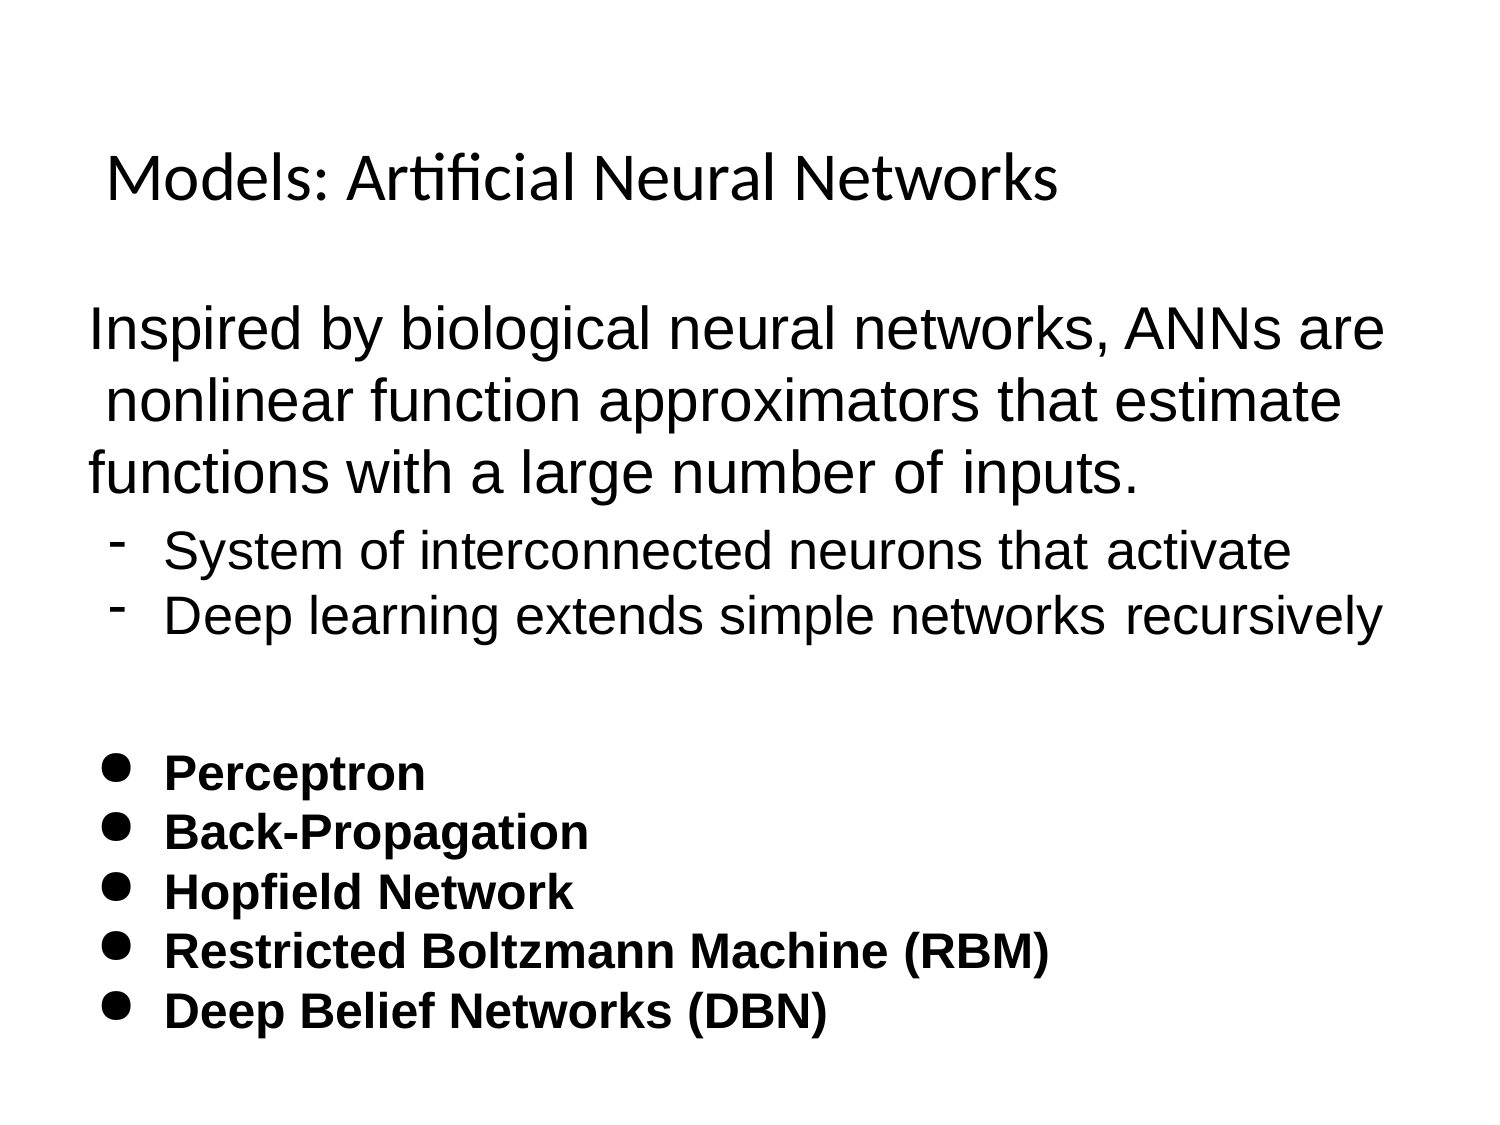

# Models: Artificial Neural Networks
Inspired by biological neural networks, ANNs are  nonlinear function approximators that estimate  functions with a large number of inputs.
System of interconnected neurons that activate
Deep learning extends simple networks recursively

Perceptron
Back-Propagation
Hopfield Network
Restricted Boltzmann Machine (RBM)
Deep Belief Networks (DBN)